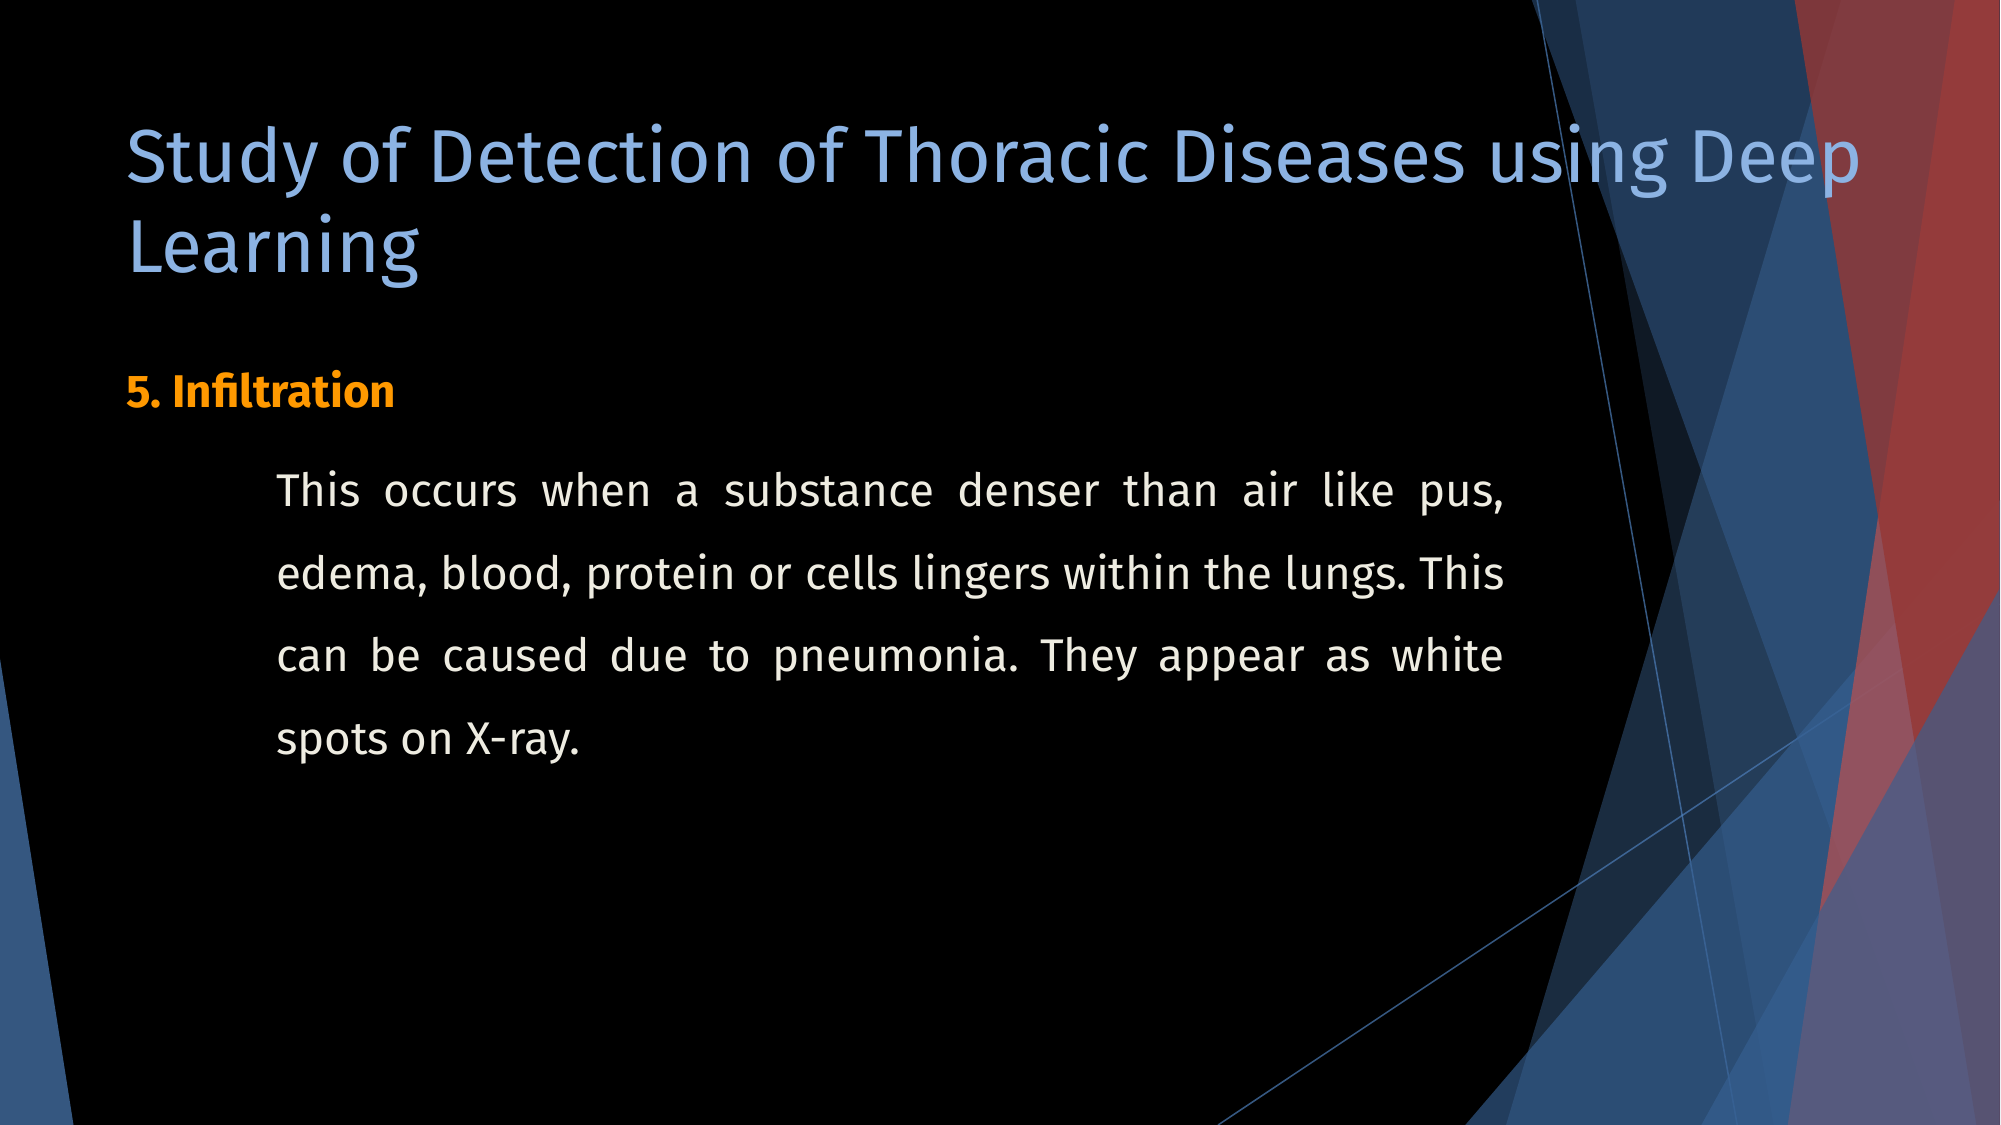

# Study of Detection of Thoracic Diseases using Deep Learning

5. Infiltration
This occurs when a substance denser than air like pus, edema, blood, protein or cells lingers within the lungs. This can be caused due to pneumonia. They appear as white spots on X-ray.